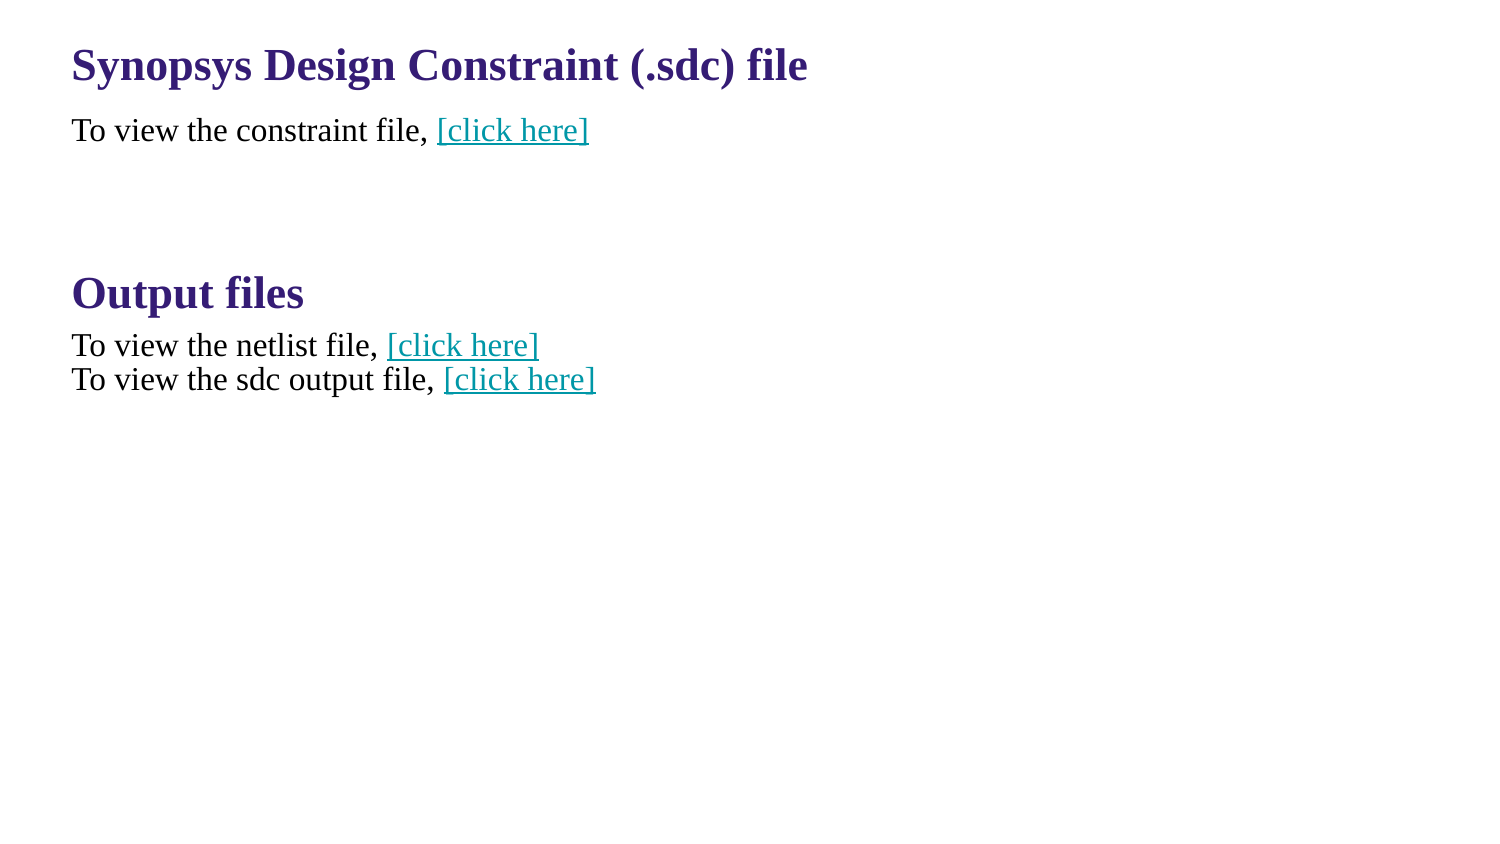

Synopsys Design Constraint (.sdc) file
To view the constraint file, [click here]
Output files
To view the netlist file, [click here]
To view the sdc output file, [click here]